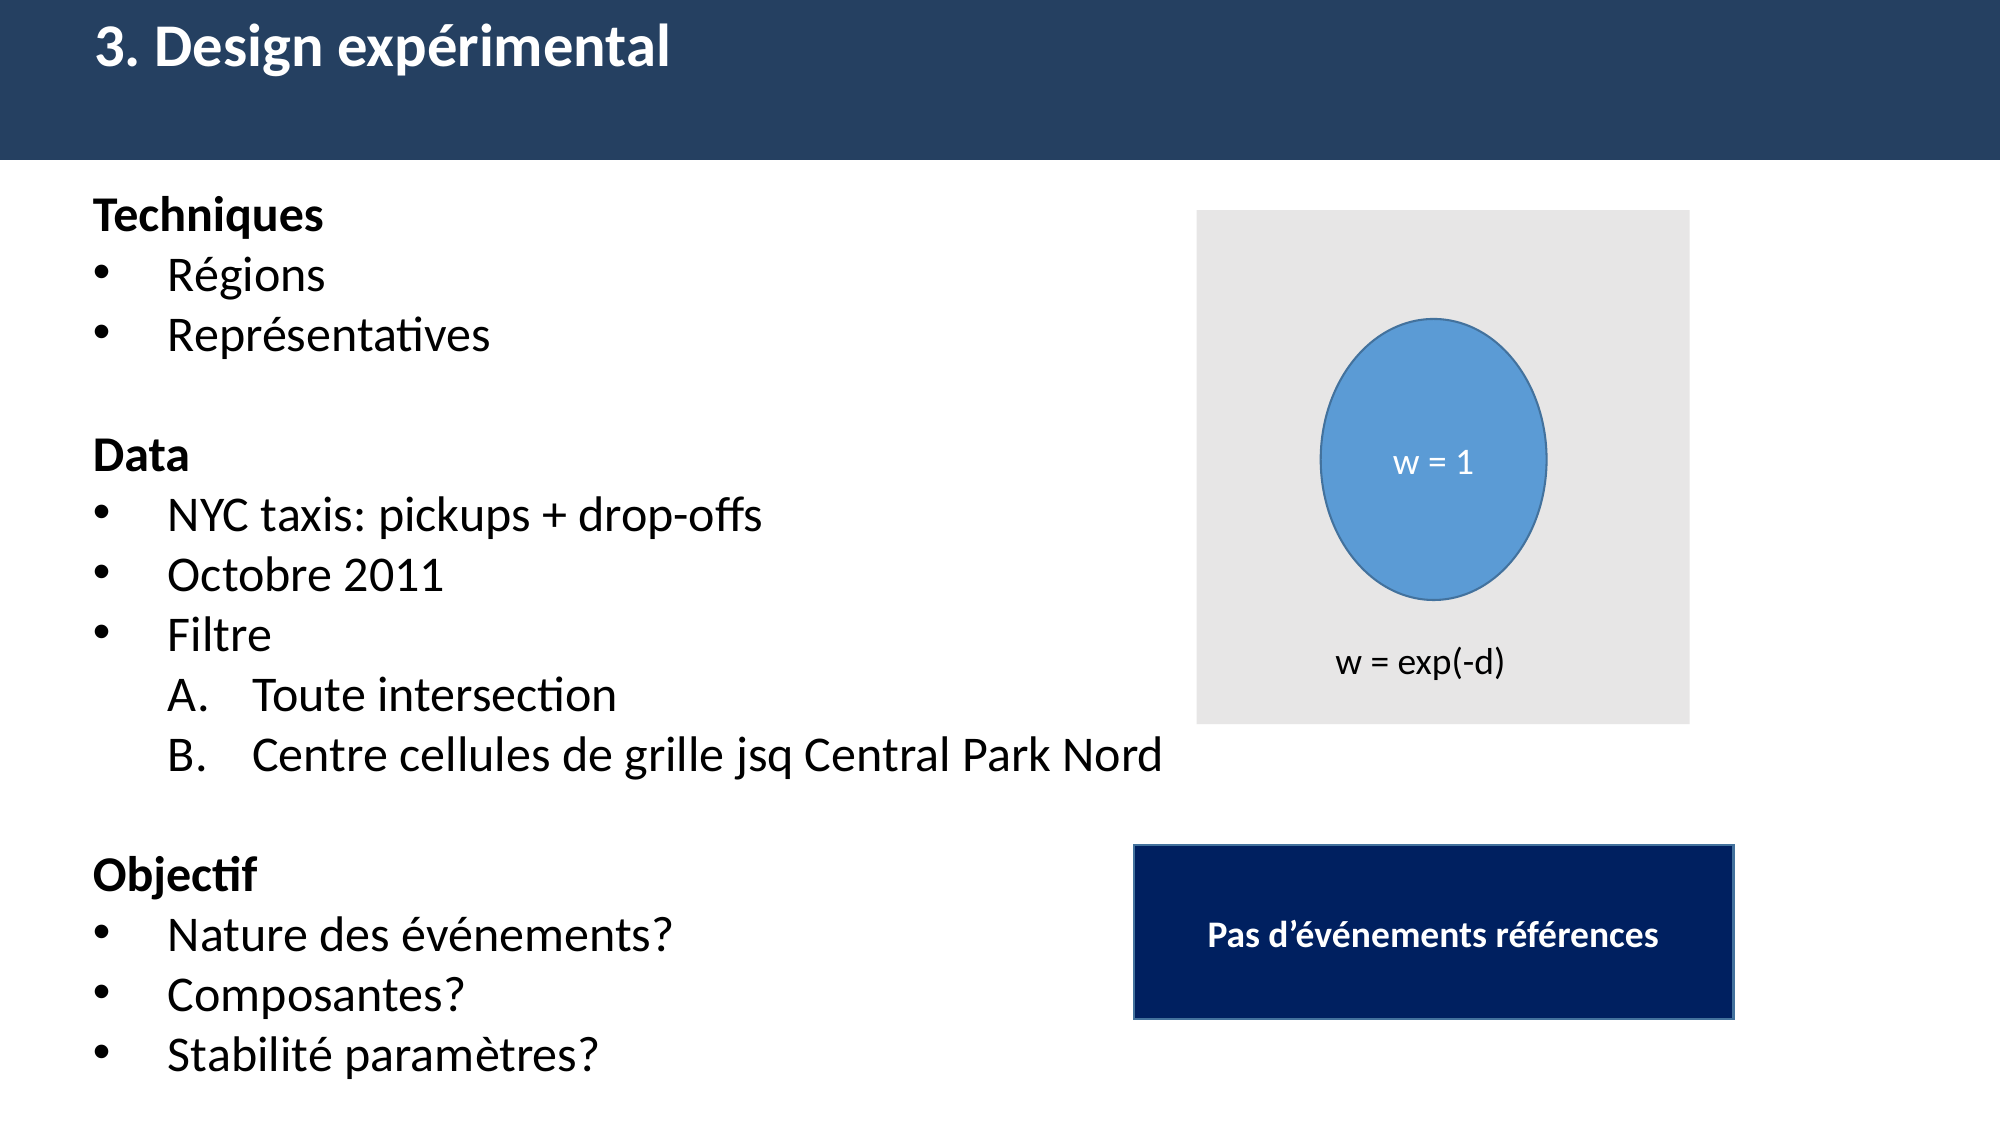

3. Design expérimental
Techniques
Régions
Représentatives

Data
NYC taxis: pickups + drop-offs
Octobre 2011
Filtre
Toute intersection
Centre cellules de grille jsq Central Park Nord

Objectif
Nature des événements?
Composantes?
Stabilité paramètres?

w = 1
w = exp(-d)
Pas d’événements références